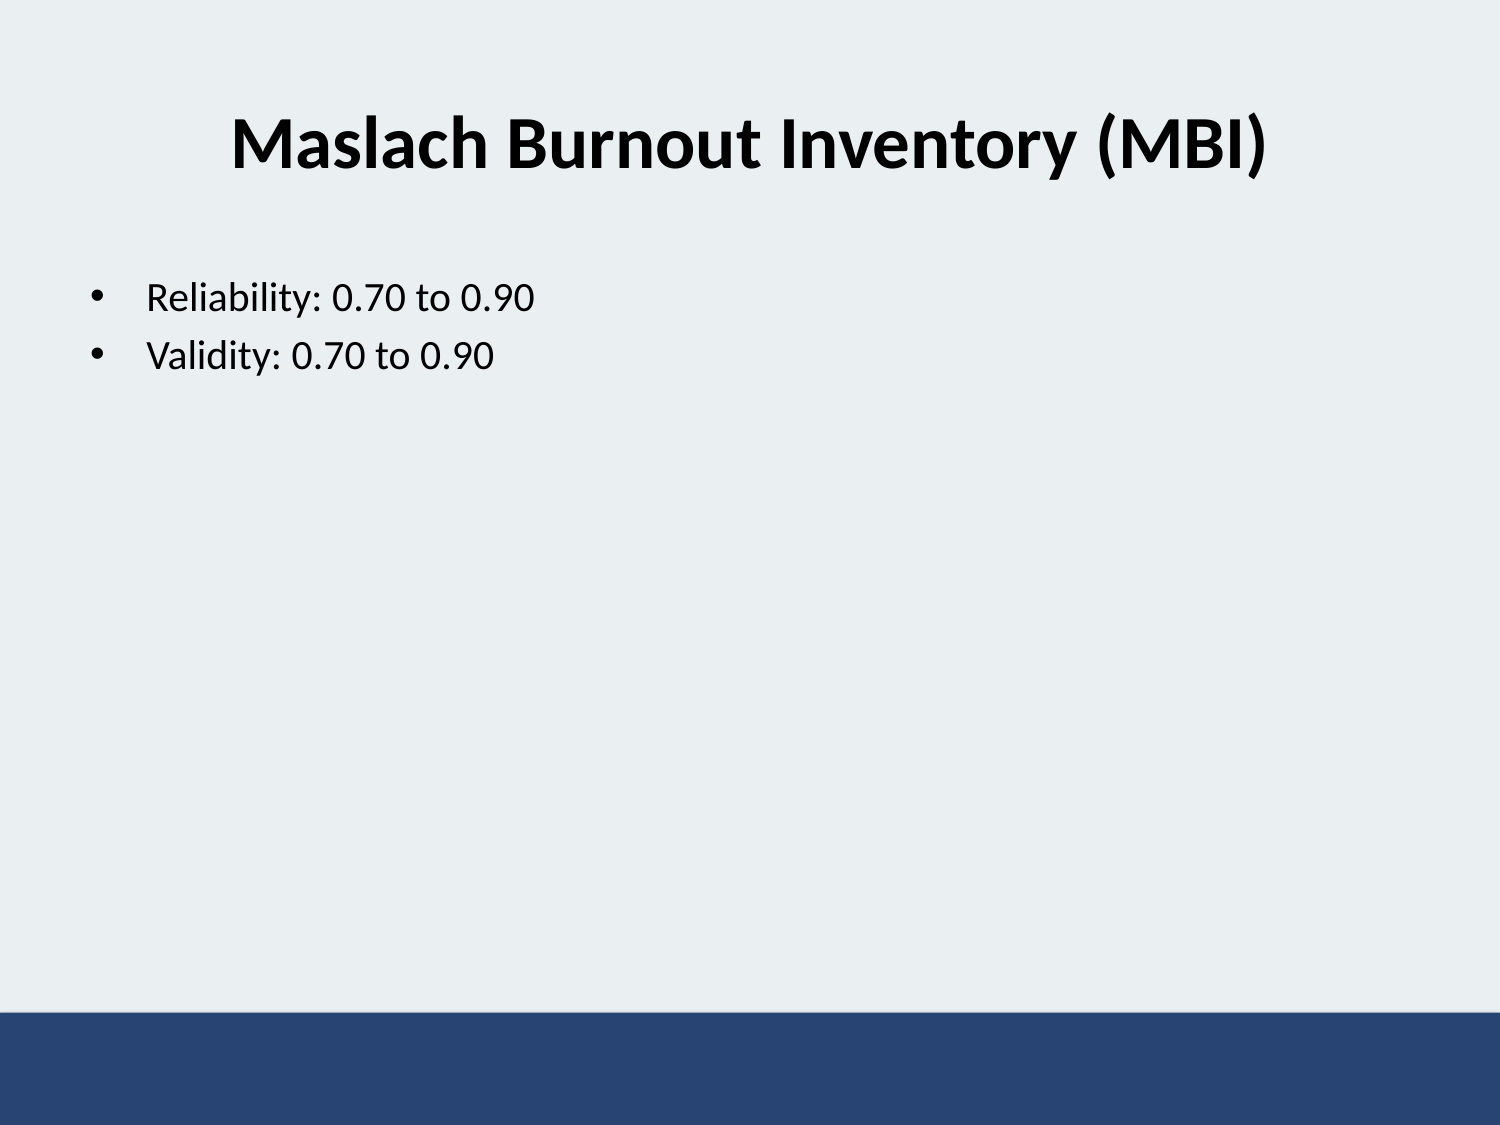

# Maslach Burnout Inventory (MBI)
Reliability: 0.70 to 0.90
Validity: 0.70 to 0.90